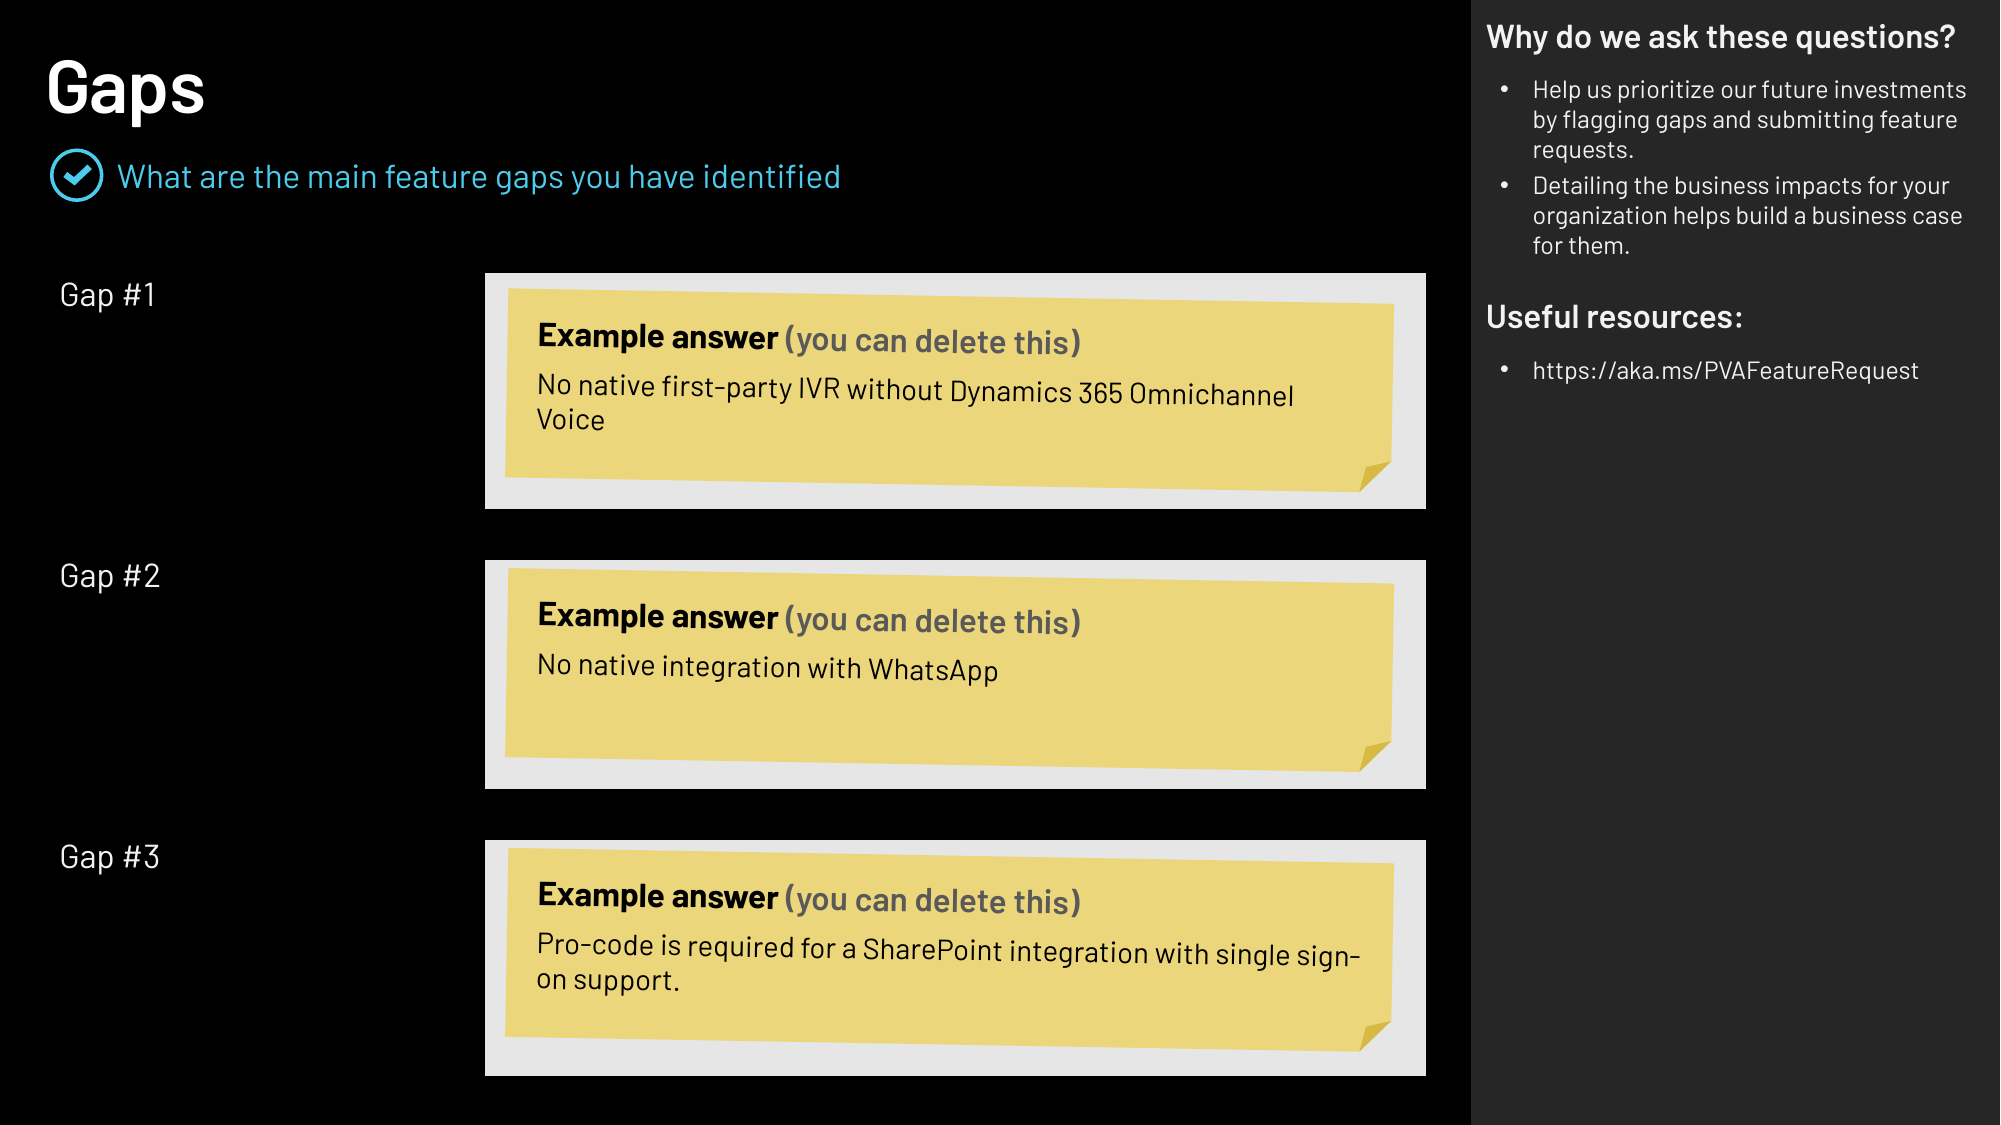

Why do we ask these questions?
Help us prioritize our future investments by flagging gaps and submitting feature requests.
Detailing the business impacts for your organization helps build a business case for them.

Useful resources:
https://aka.ms/PVAFeatureRequest

Gaps
What are the main feature gaps you have identified
| Gap #1 |  |
| --- | --- |
|  |  |
| Gap #2 |  |
|  |  |
| Gap #3 |  |
Example answer (you can delete this)
No native first-party IVR without Dynamics 365 Omnichannel Voice
Example answer (you can delete this)
No native integration with WhatsApp
Example answer (you can delete this)
Pro-code is required for a SharePoint integration with single sign-on support.